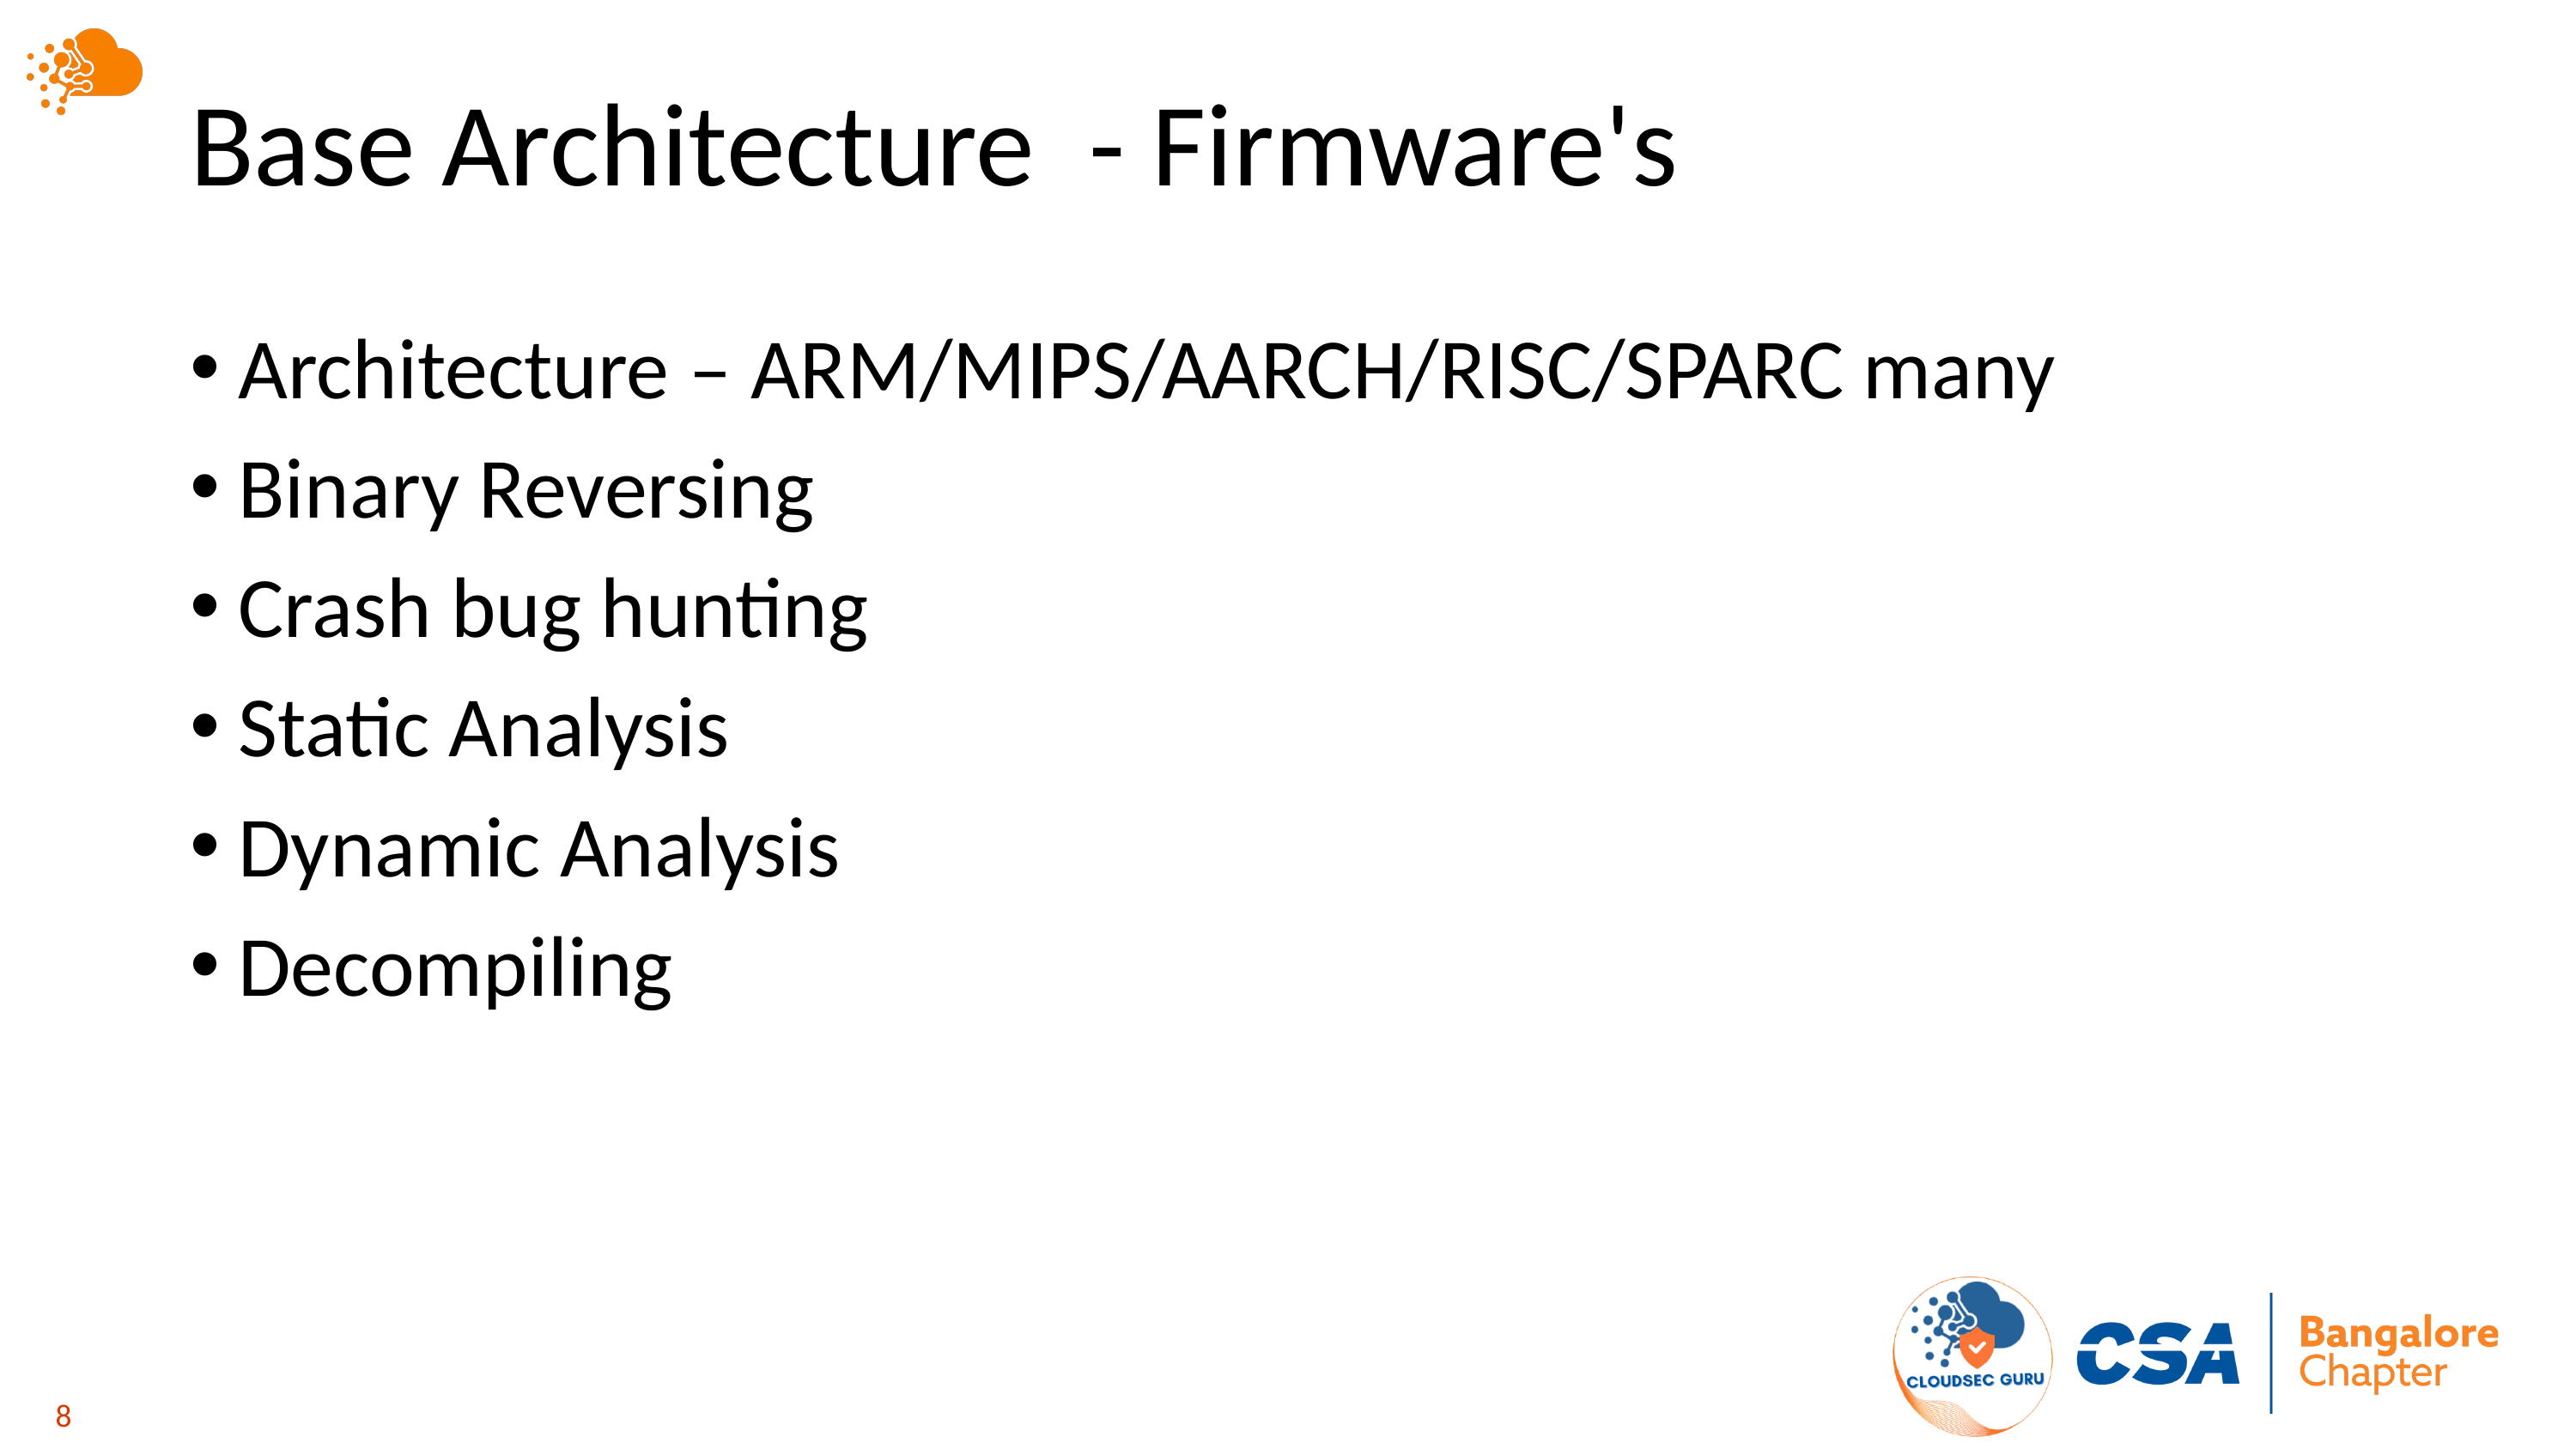

# Base Architecture  - Firmware's
Architecture – ARM/MIPS/AARCH/RISC/SPARC many
Binary Reversing
Crash bug hunting
Static Analysis
Dynamic Analysis
Decompiling